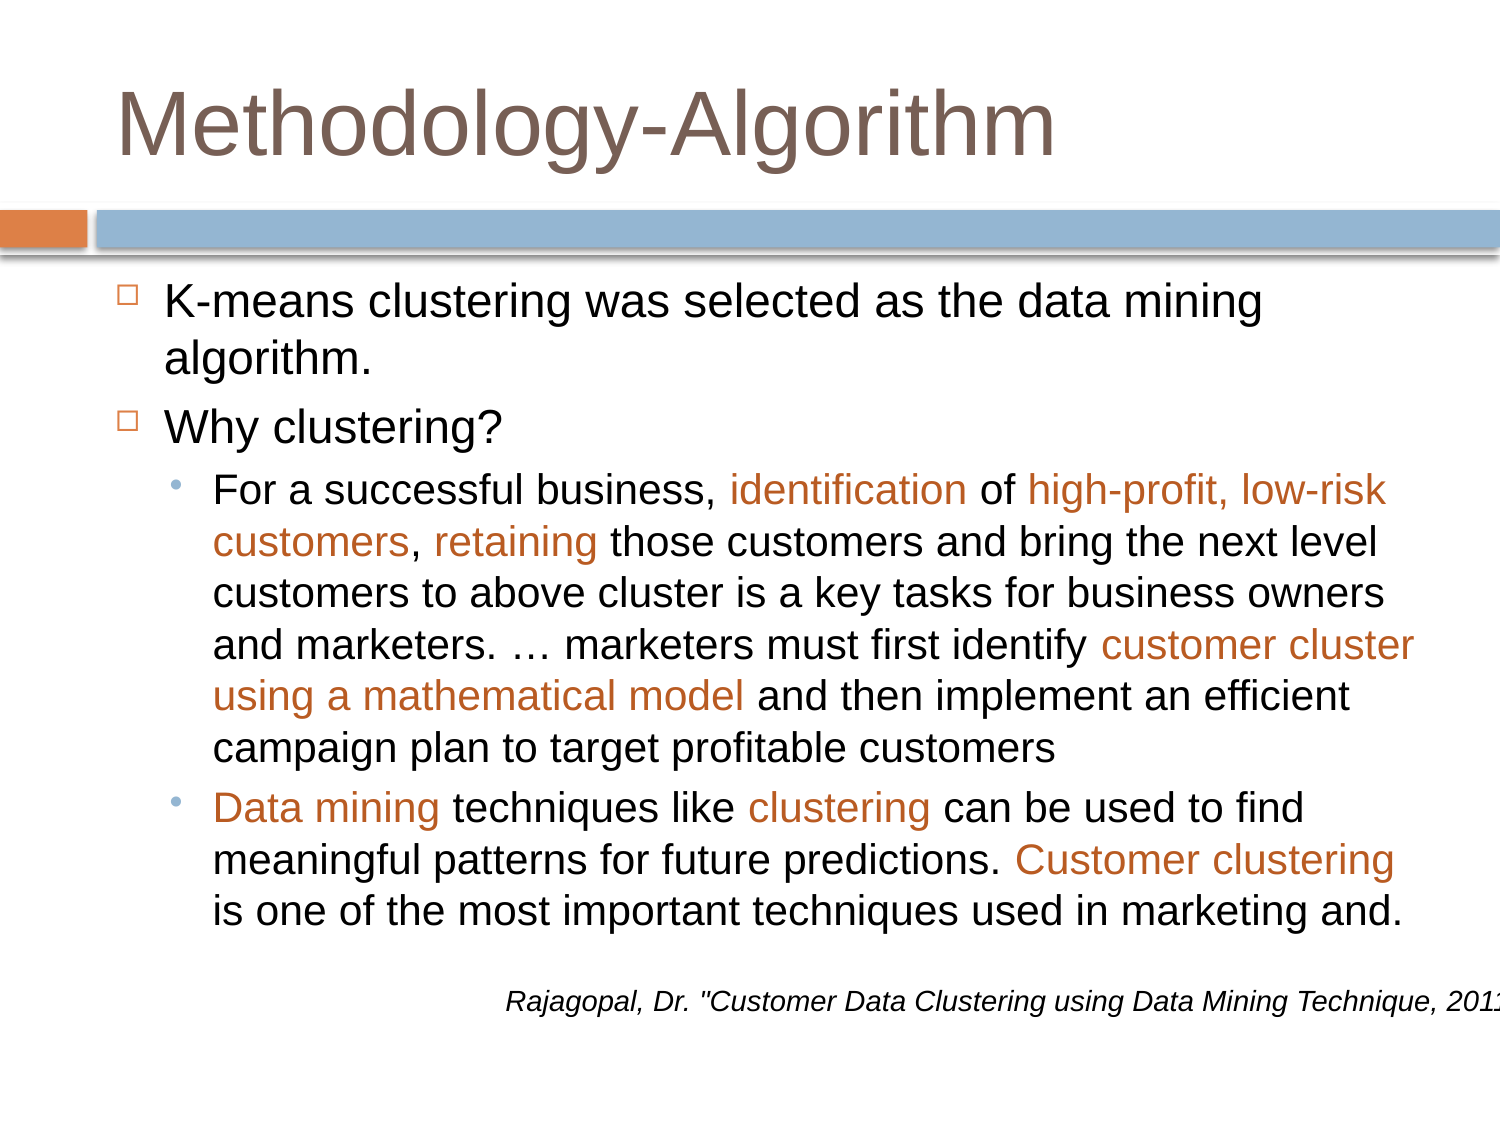

# Methodology-Algorithm
K-means clustering was selected as the data mining algorithm.
Why clustering?
For a successful business, identification of high-profit, low-risk customers, retaining those customers and bring the next level customers to above cluster is a key tasks for business owners and marketers. … marketers must first identify customer cluster using a mathematical model and then implement an efficient campaign plan to target profitable customers
Data mining techniques like clustering can be used to find meaningful patterns for future predictions. Customer clustering is one of the most important techniques used in marketing and.

Rajagopal, Dr. "Customer Data Clustering using Data Mining Technique, 2011